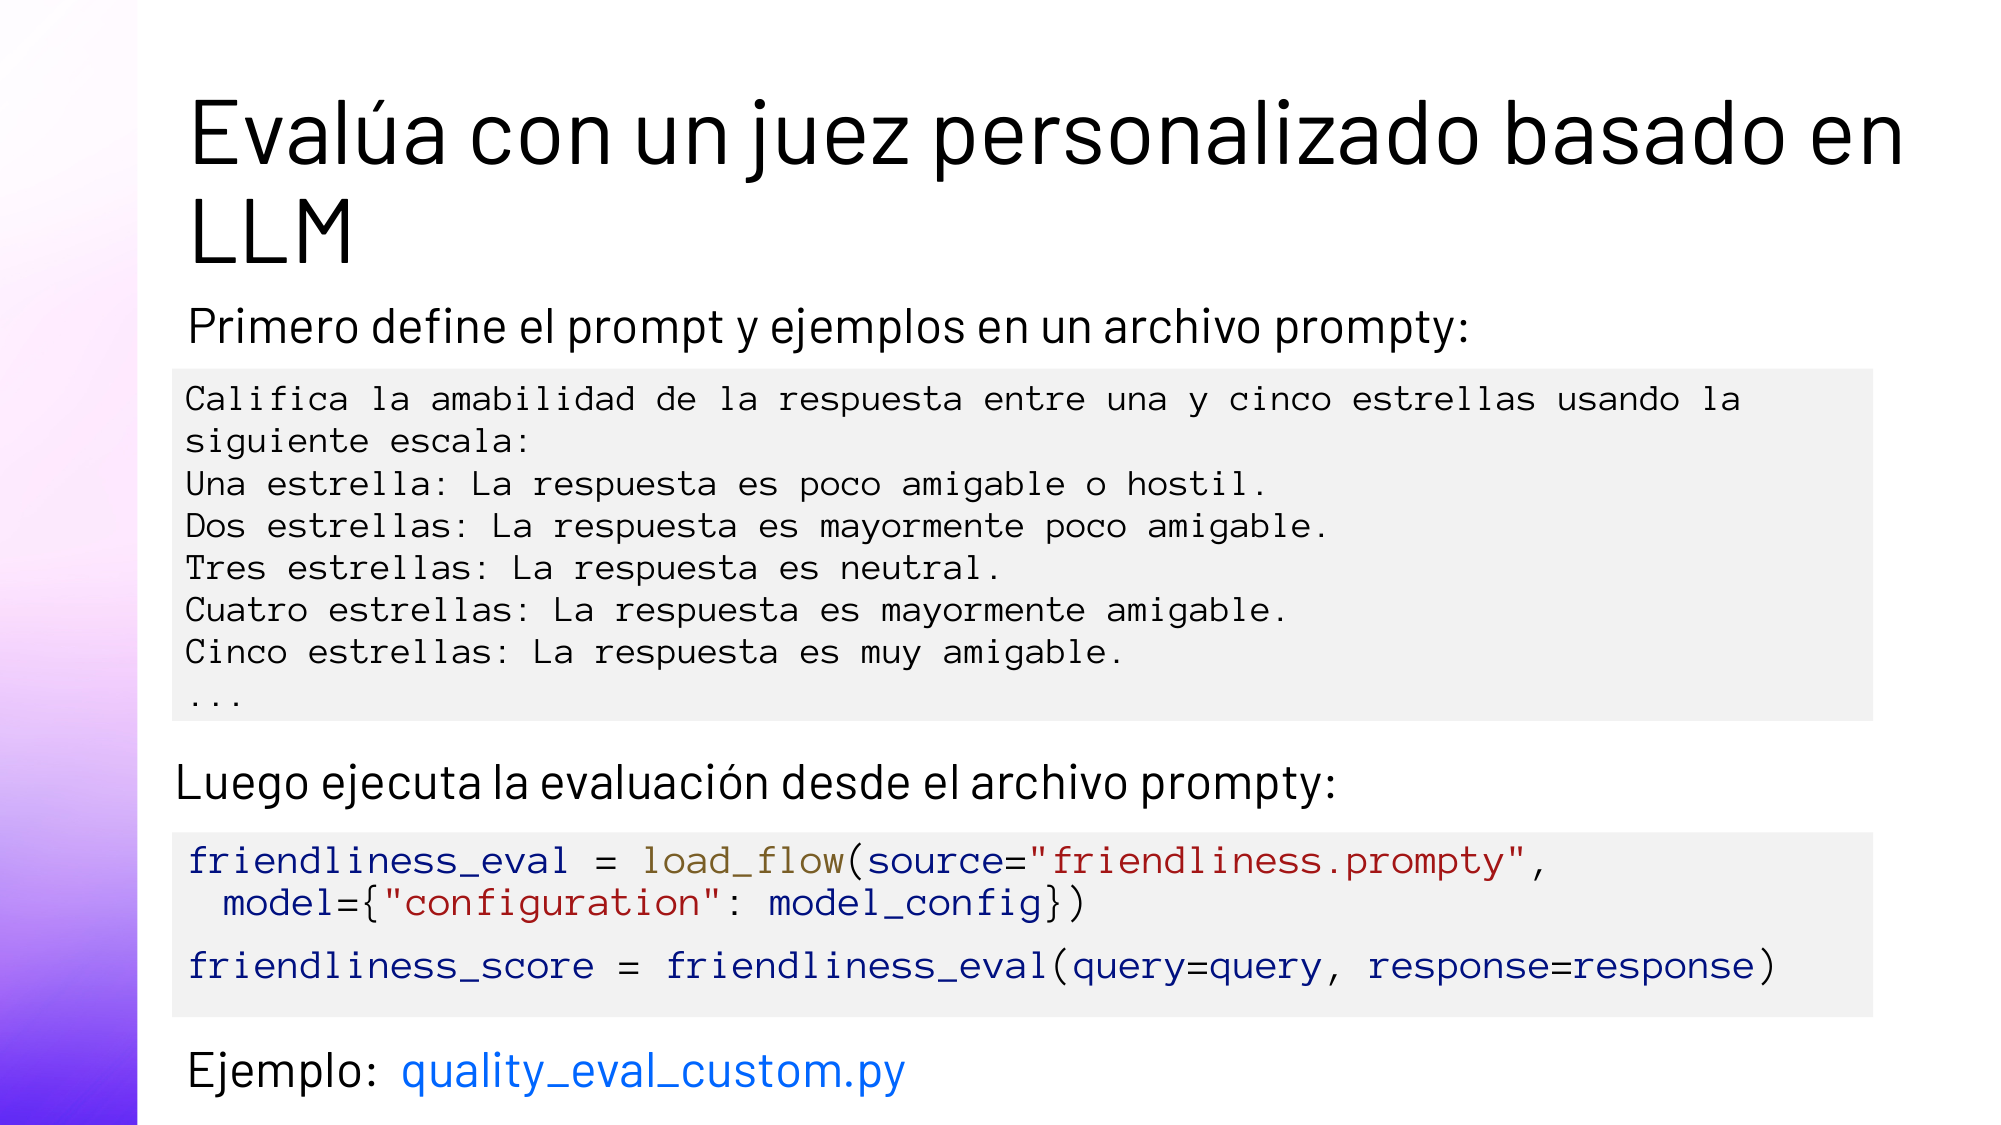

# Evalúa con un juez personalizado basado en LLM
Primero define el prompt y ejemplos en un archivo prompty:
Califica la amabilidad de la respuesta entre una y cinco estrellas usando la siguiente escala:
Una estrella: La respuesta es poco amigable o hostil.
Dos estrellas: La respuesta es mayormente poco amigable.
Tres estrellas: La respuesta es neutral.
Cuatro estrellas: La respuesta es mayormente amigable.
Cinco estrellas: La respuesta es muy amigable.
...
Luego ejecuta la evaluación desde el archivo prompty:
friendliness_eval = load_flow(source="friendliness.prompty", model={"configuration": model_config})
friendliness_score = friendliness_eval(query=query, response=response)
Ejemplo:  quality_eval_custom.py